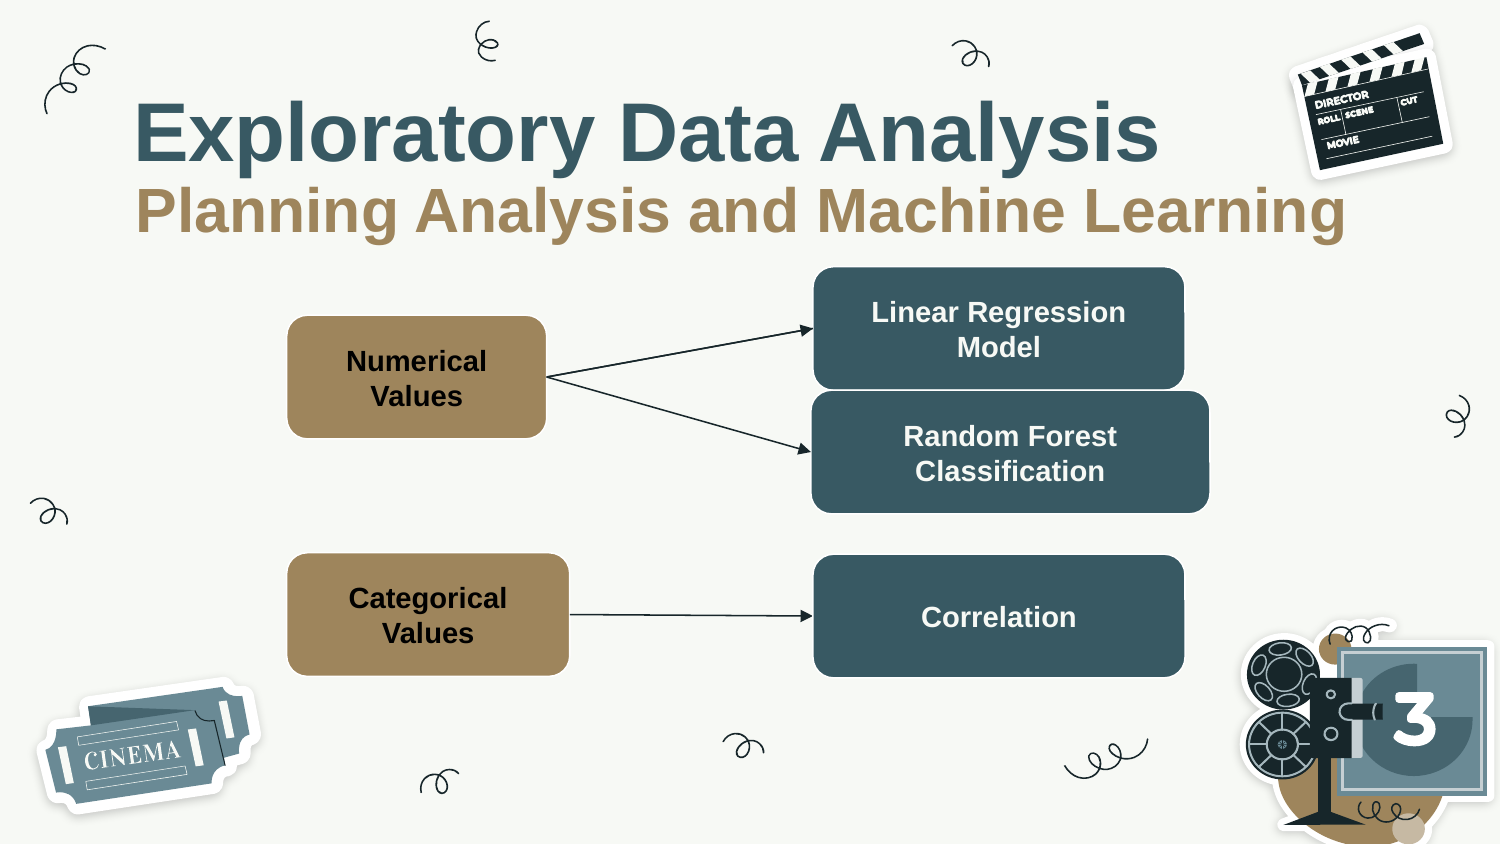

# Exploratory Data Analysis

Planning Analysis and Machine Learning
Linear Regression Model
Numerical Values
Random Forest Classification
Categorical Values
Correlation